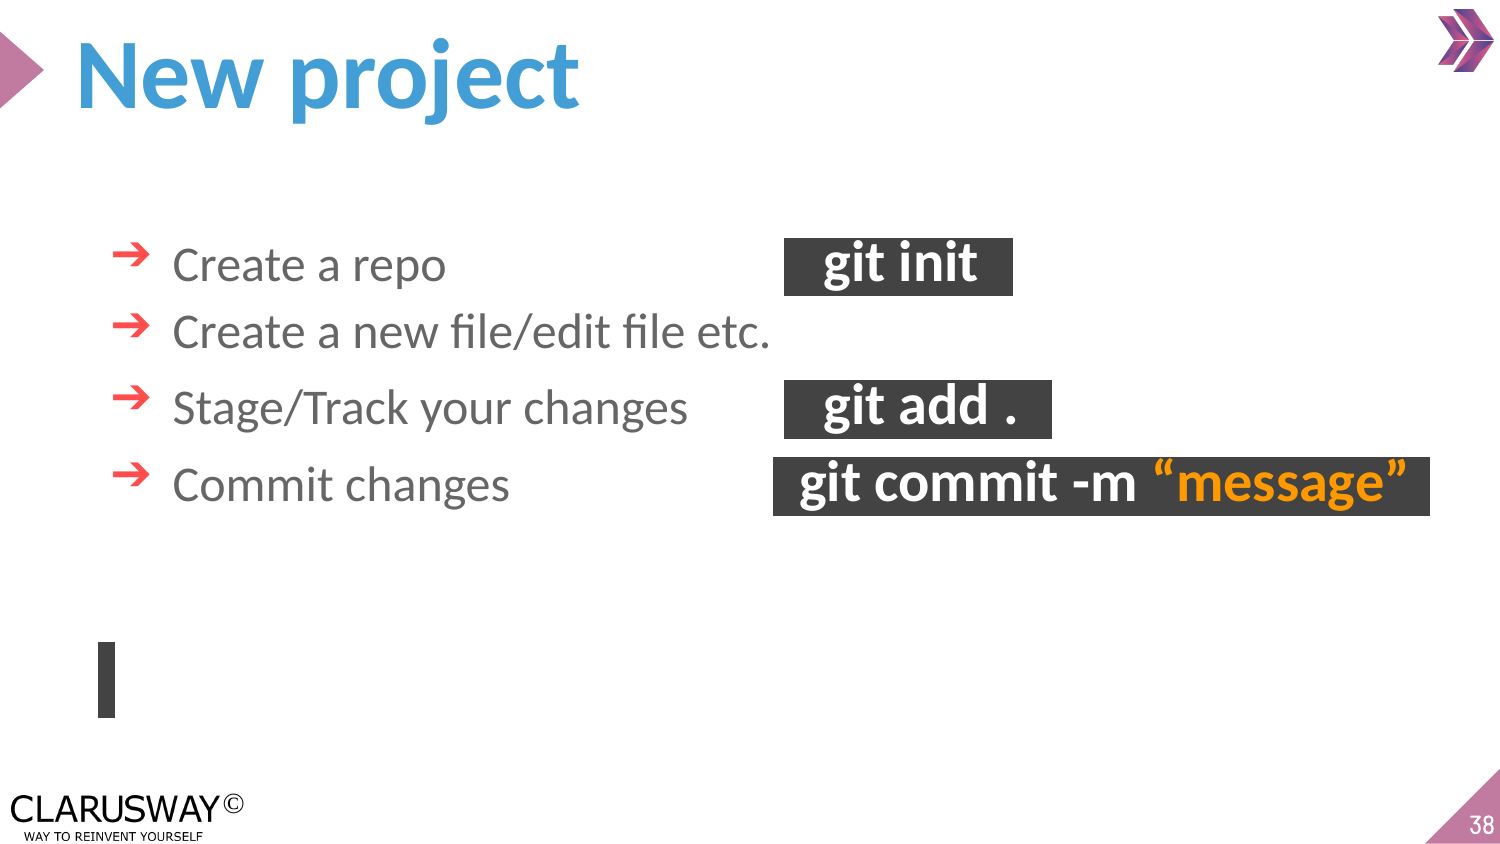

# New project
Create a repo                       	    git init t
Create a new file/edit file etc.
Stage/Track your changes  	    git add . t
Commit changes		  git commit -m “message”t

38